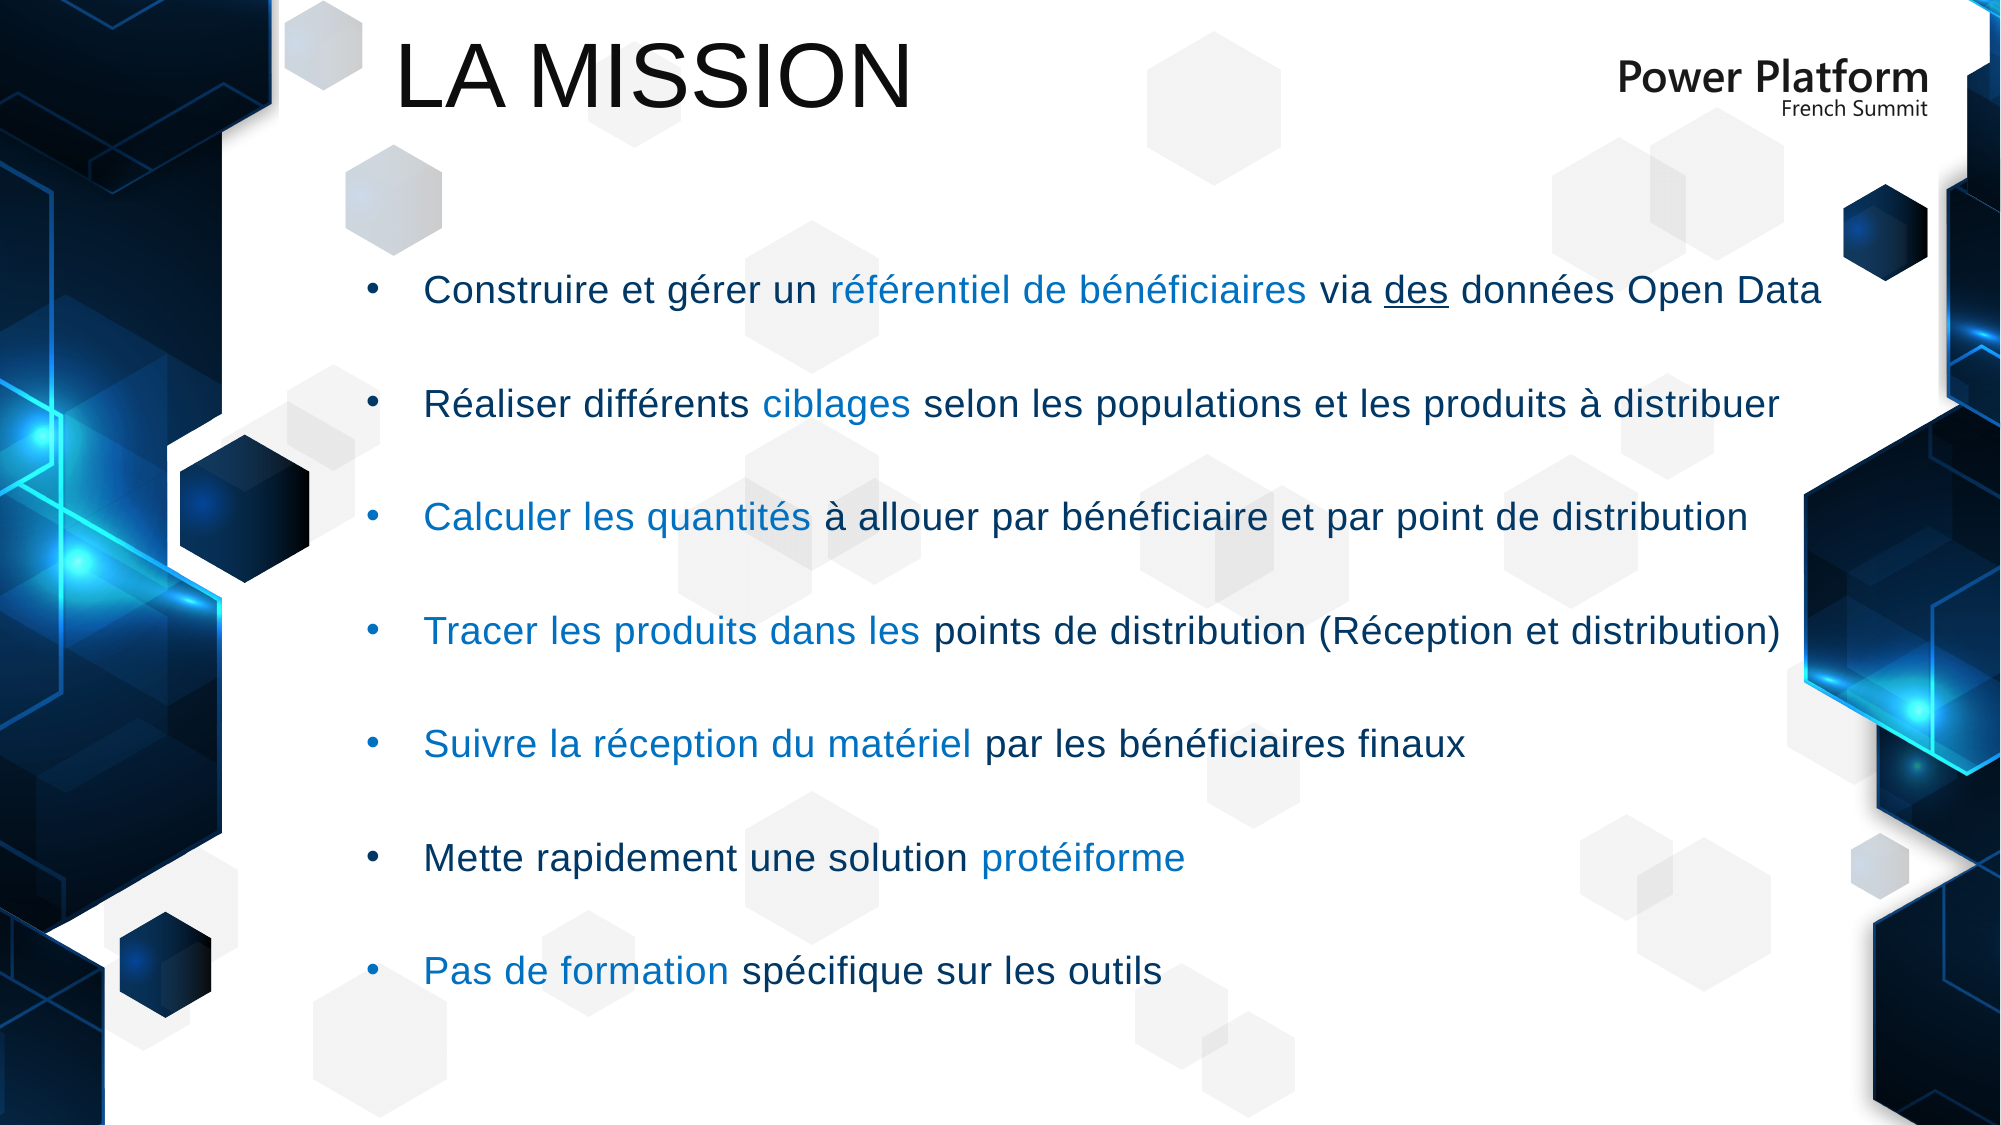

# La mission
Construire et gérer un référentiel de bénéficiaires via des données Open Data
Réaliser différents ciblages selon les populations et les produits à distribuer
Calculer les quantités à allouer par bénéficiaire et par point de distribution
Tracer les produits dans les points de distribution (Réception et distribution)
Suivre la réception du matériel par les bénéficiaires finaux
Mette rapidement une solution protéiforme
Pas de formation spécifique sur les outils